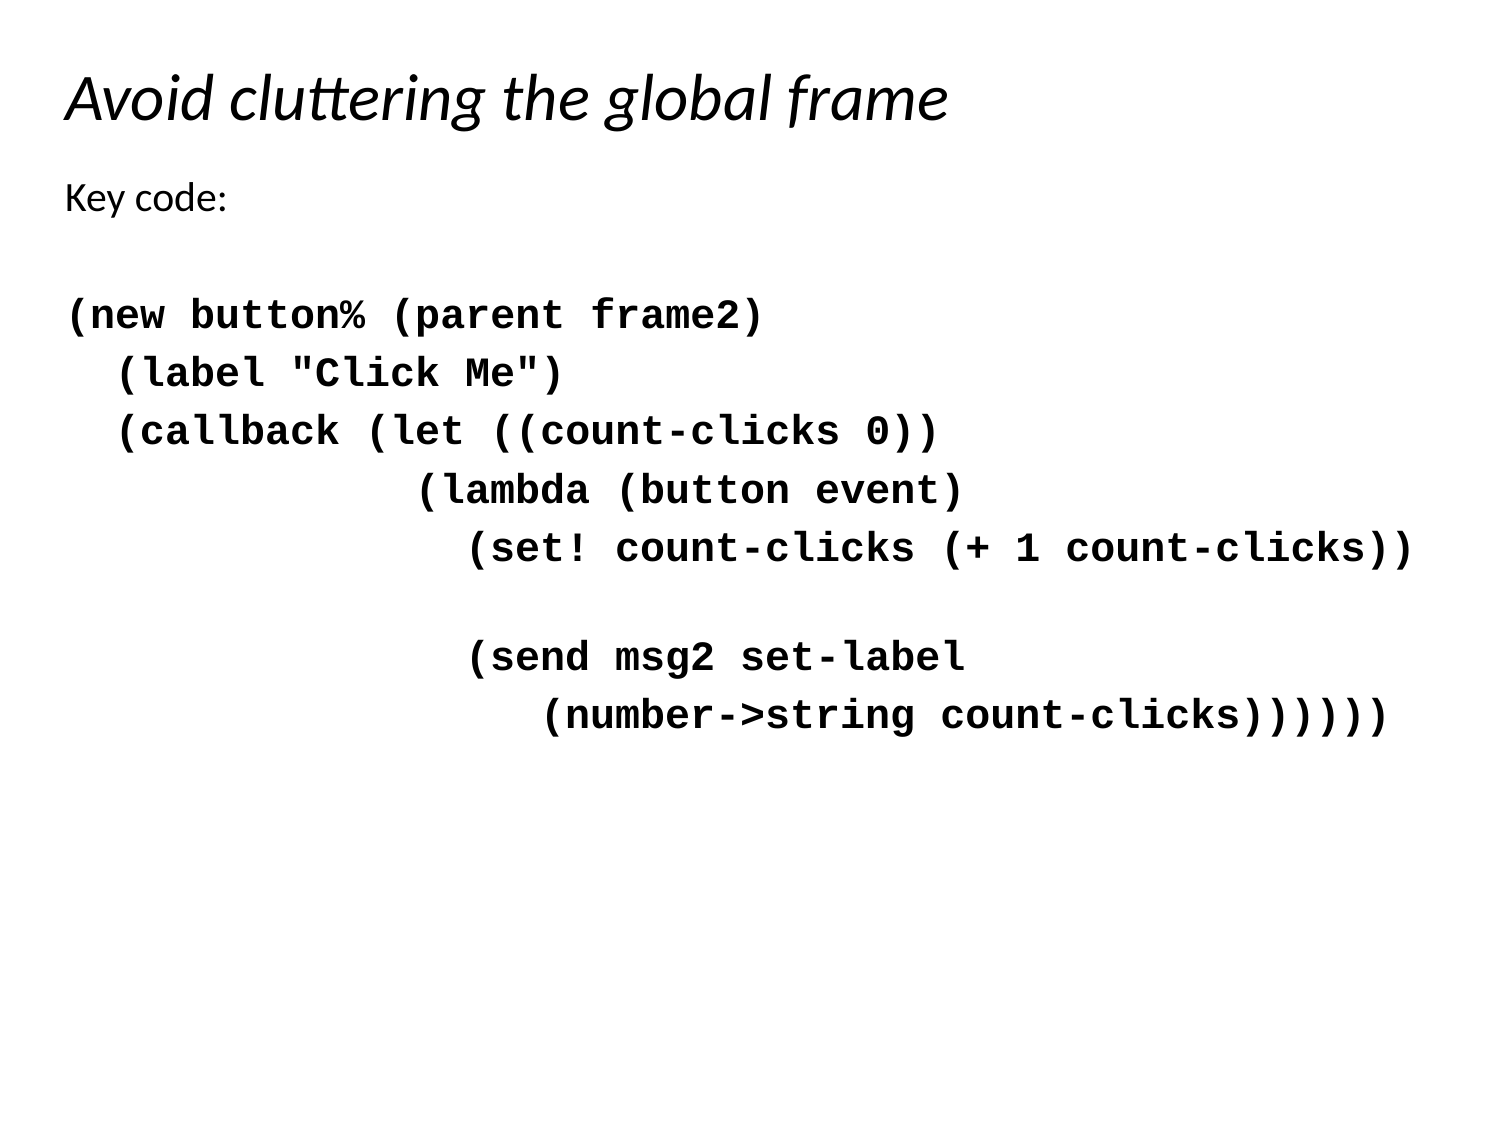

# Avoid cluttering the global frame
Key code:

(new button% (parent frame2)
  (label "Click Me")
  (callback (let ((count-clicks 0))
              (lambda (button event)
                (set! count-clicks (+ 1 count-clicks))
                (send msg2 set-label
                   (number->string count-clicks))))))